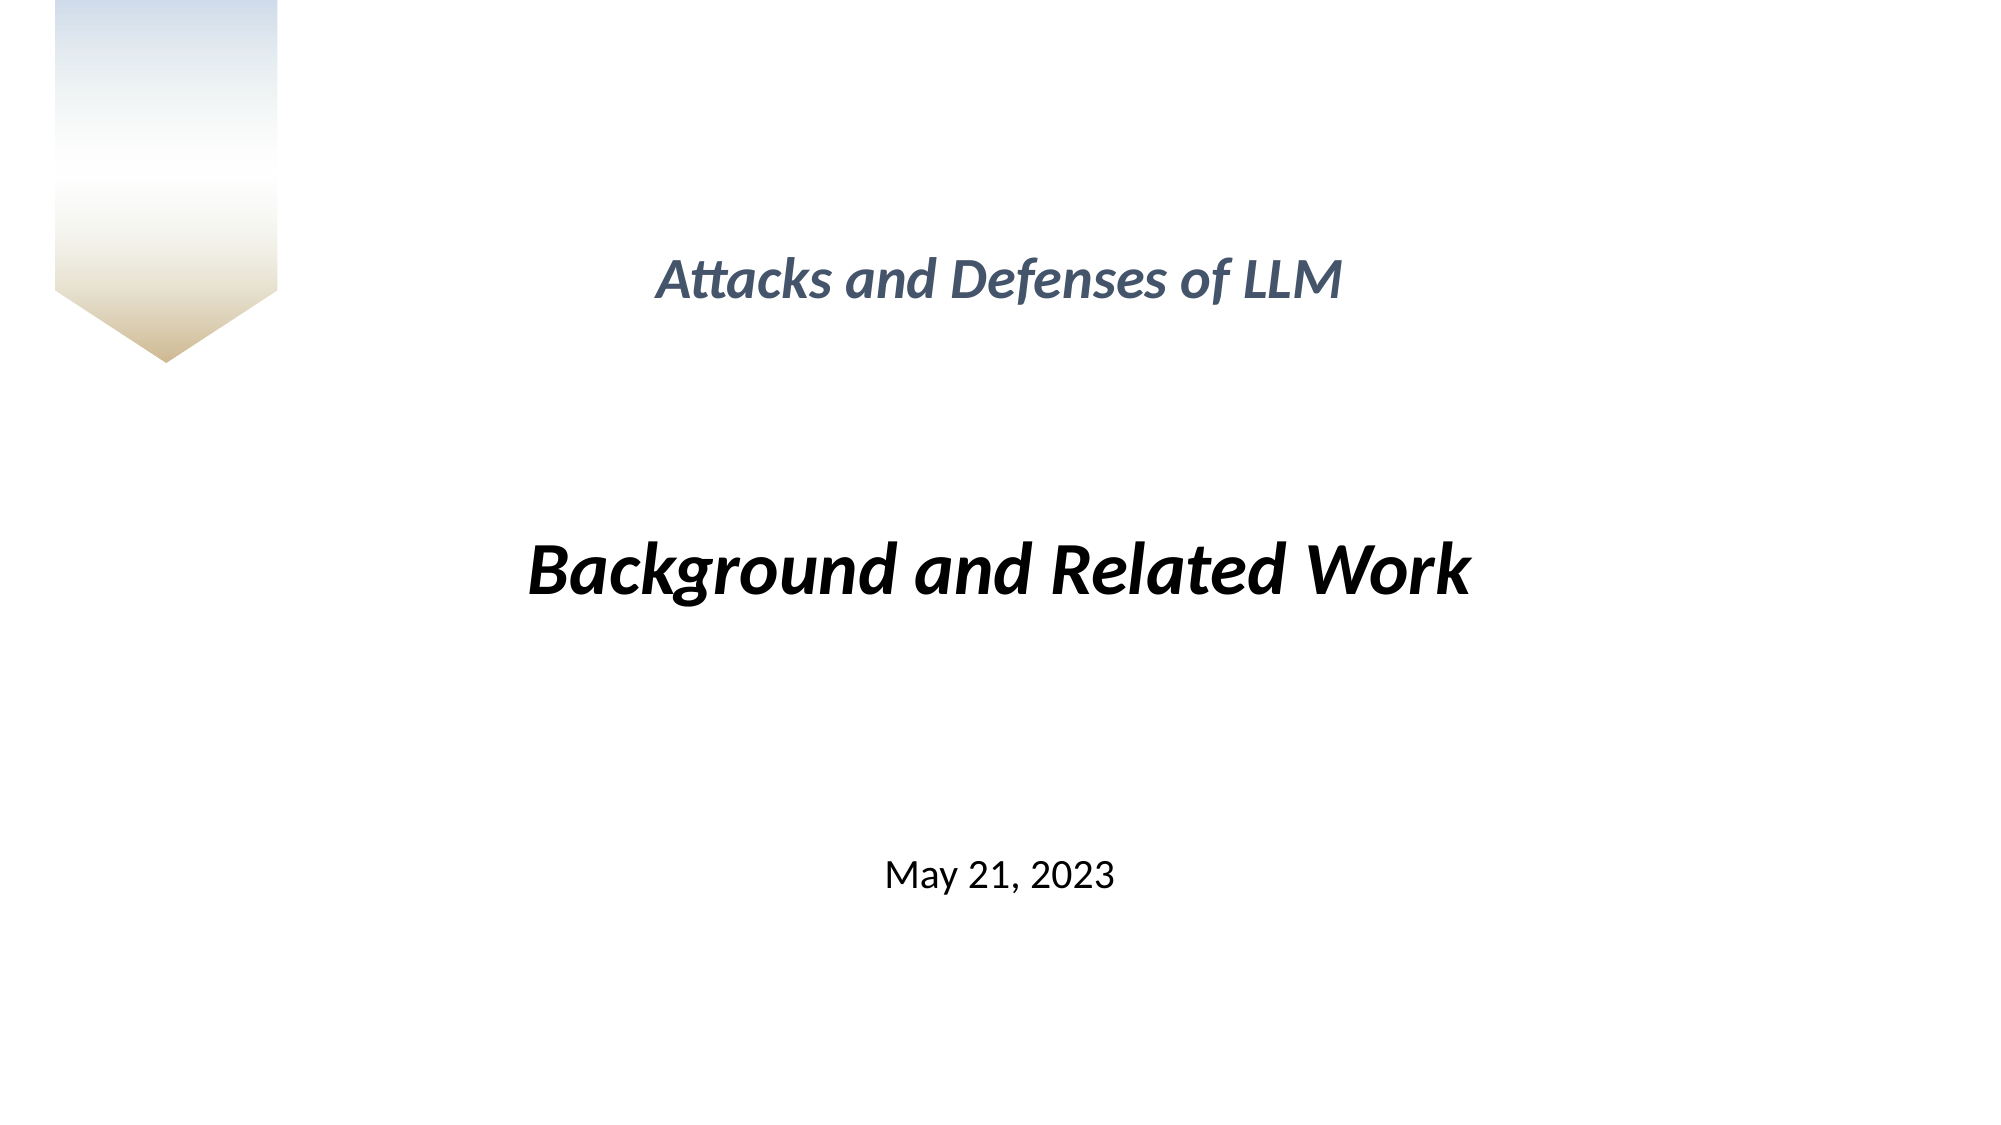

Attacks and Defenses of LLM

Background and Related Work
# May 21, 2023